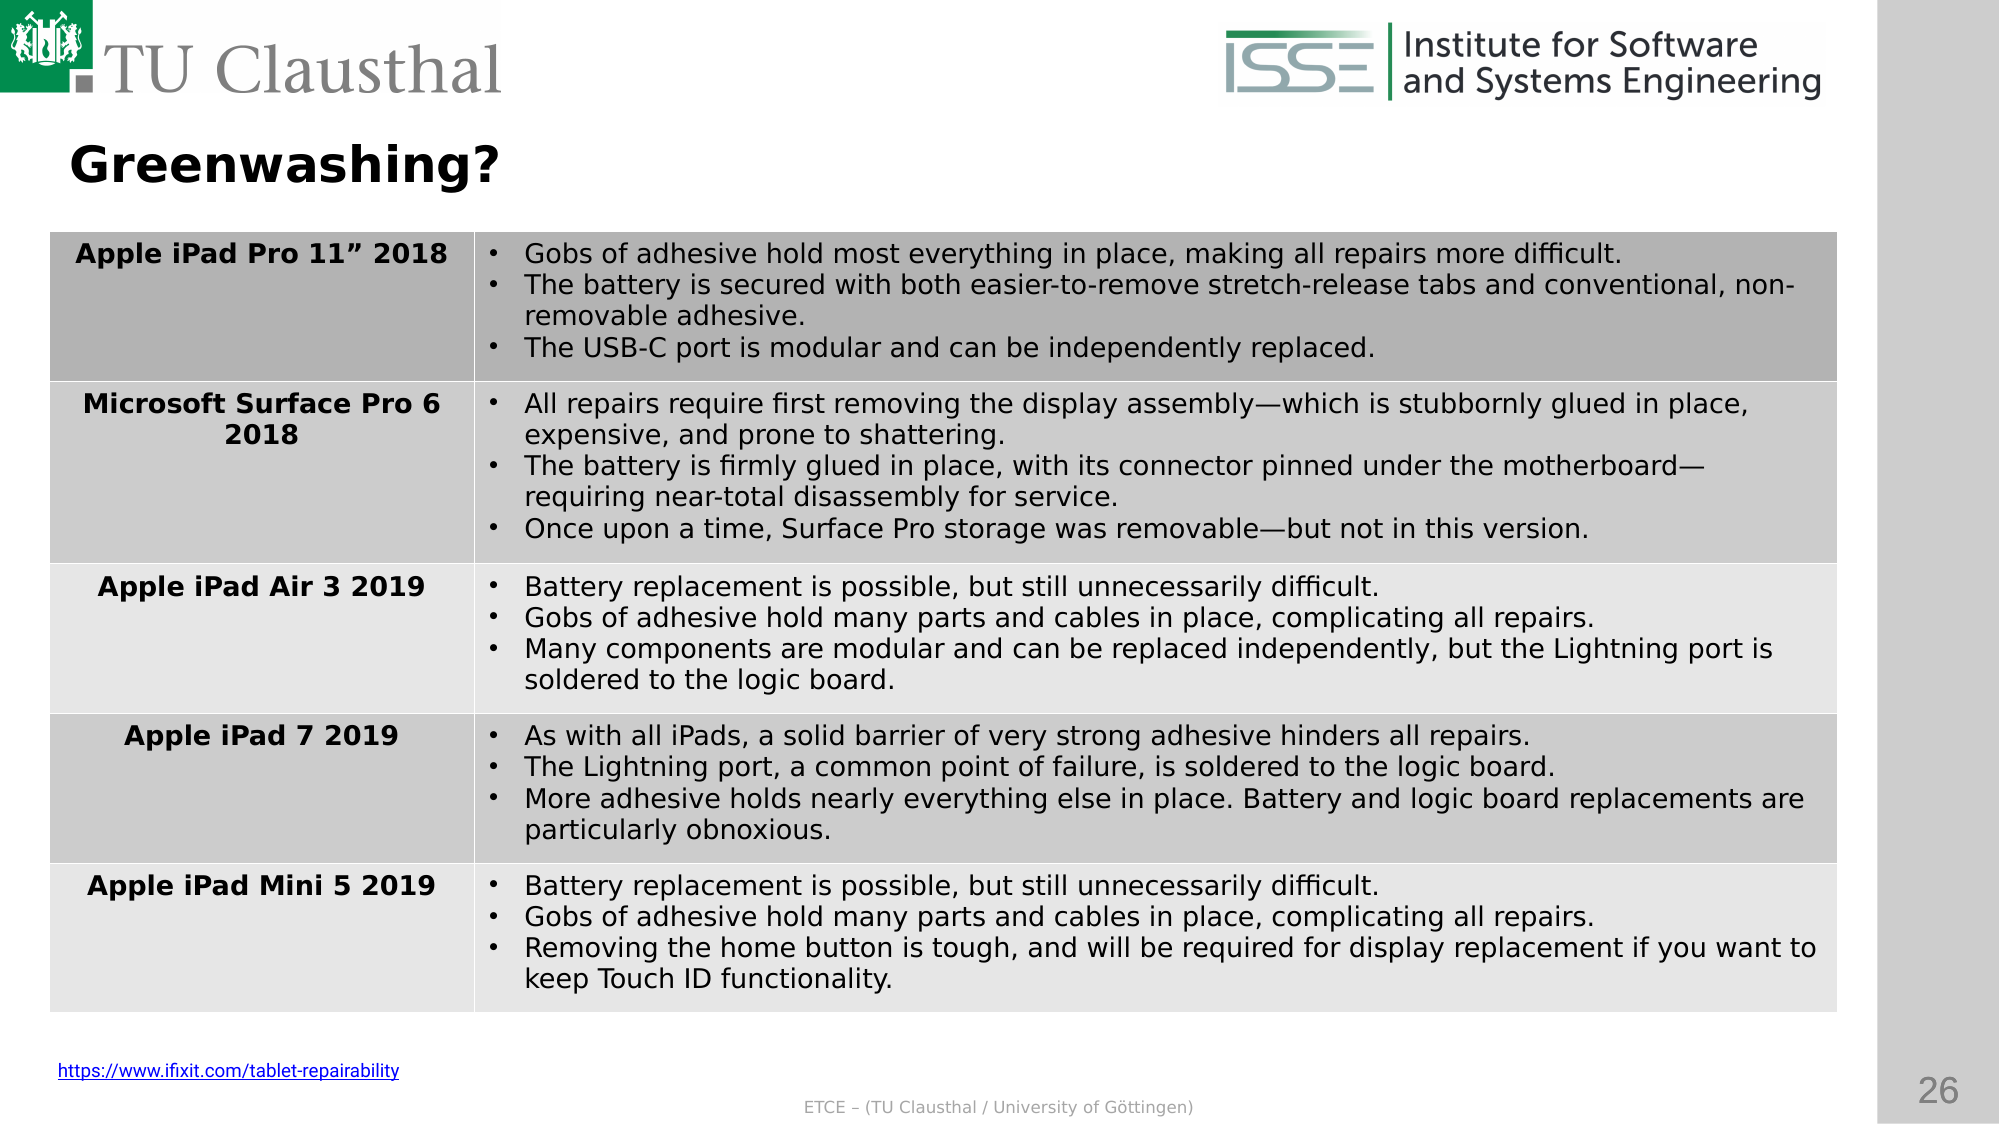

Greenwashing?
| Apple iPad Pro 11” 2018 | Gobs of adhesive hold most everything in place, making all repairs more difficult. The battery is secured with both easier-to-remove stretch-release tabs and conventional, non-removable adhesive. The USB-C port is modular and can be independently replaced. |
| --- | --- |
| Microsoft Surface Pro 6 2018 | All repairs require first removing the display assembly—which is stubbornly glued in place, expensive, and prone to shattering. The battery is firmly glued in place, with its connector pinned under the motherboard—requiring near-total disassembly for service. Once upon a time, Surface Pro storage was removable—but not in this version. |
| Apple iPad Air 3 2019 | Battery replacement is possible, but still unnecessarily difficult. Gobs of adhesive hold many parts and cables in place, complicating all repairs. Many components are modular and can be replaced independently, but the Lightning port is soldered to the logic board. |
| Apple iPad 7 2019 | As with all iPads, a solid barrier of very strong adhesive hinders all repairs. The Lightning port, a common point of failure, is soldered to the logic board. More adhesive holds nearly everything else in place. Battery and logic board replacements are particularly obnoxious. |
| Apple iPad Mini 5 2019 | Battery replacement is possible, but still unnecessarily difficult. Gobs of adhesive hold many parts and cables in place, complicating all repairs. Removing the home button is tough, and will be required for display replacement if you want to keep Touch ID functionality. |
https://www.ifixit.com/tablet-repairability